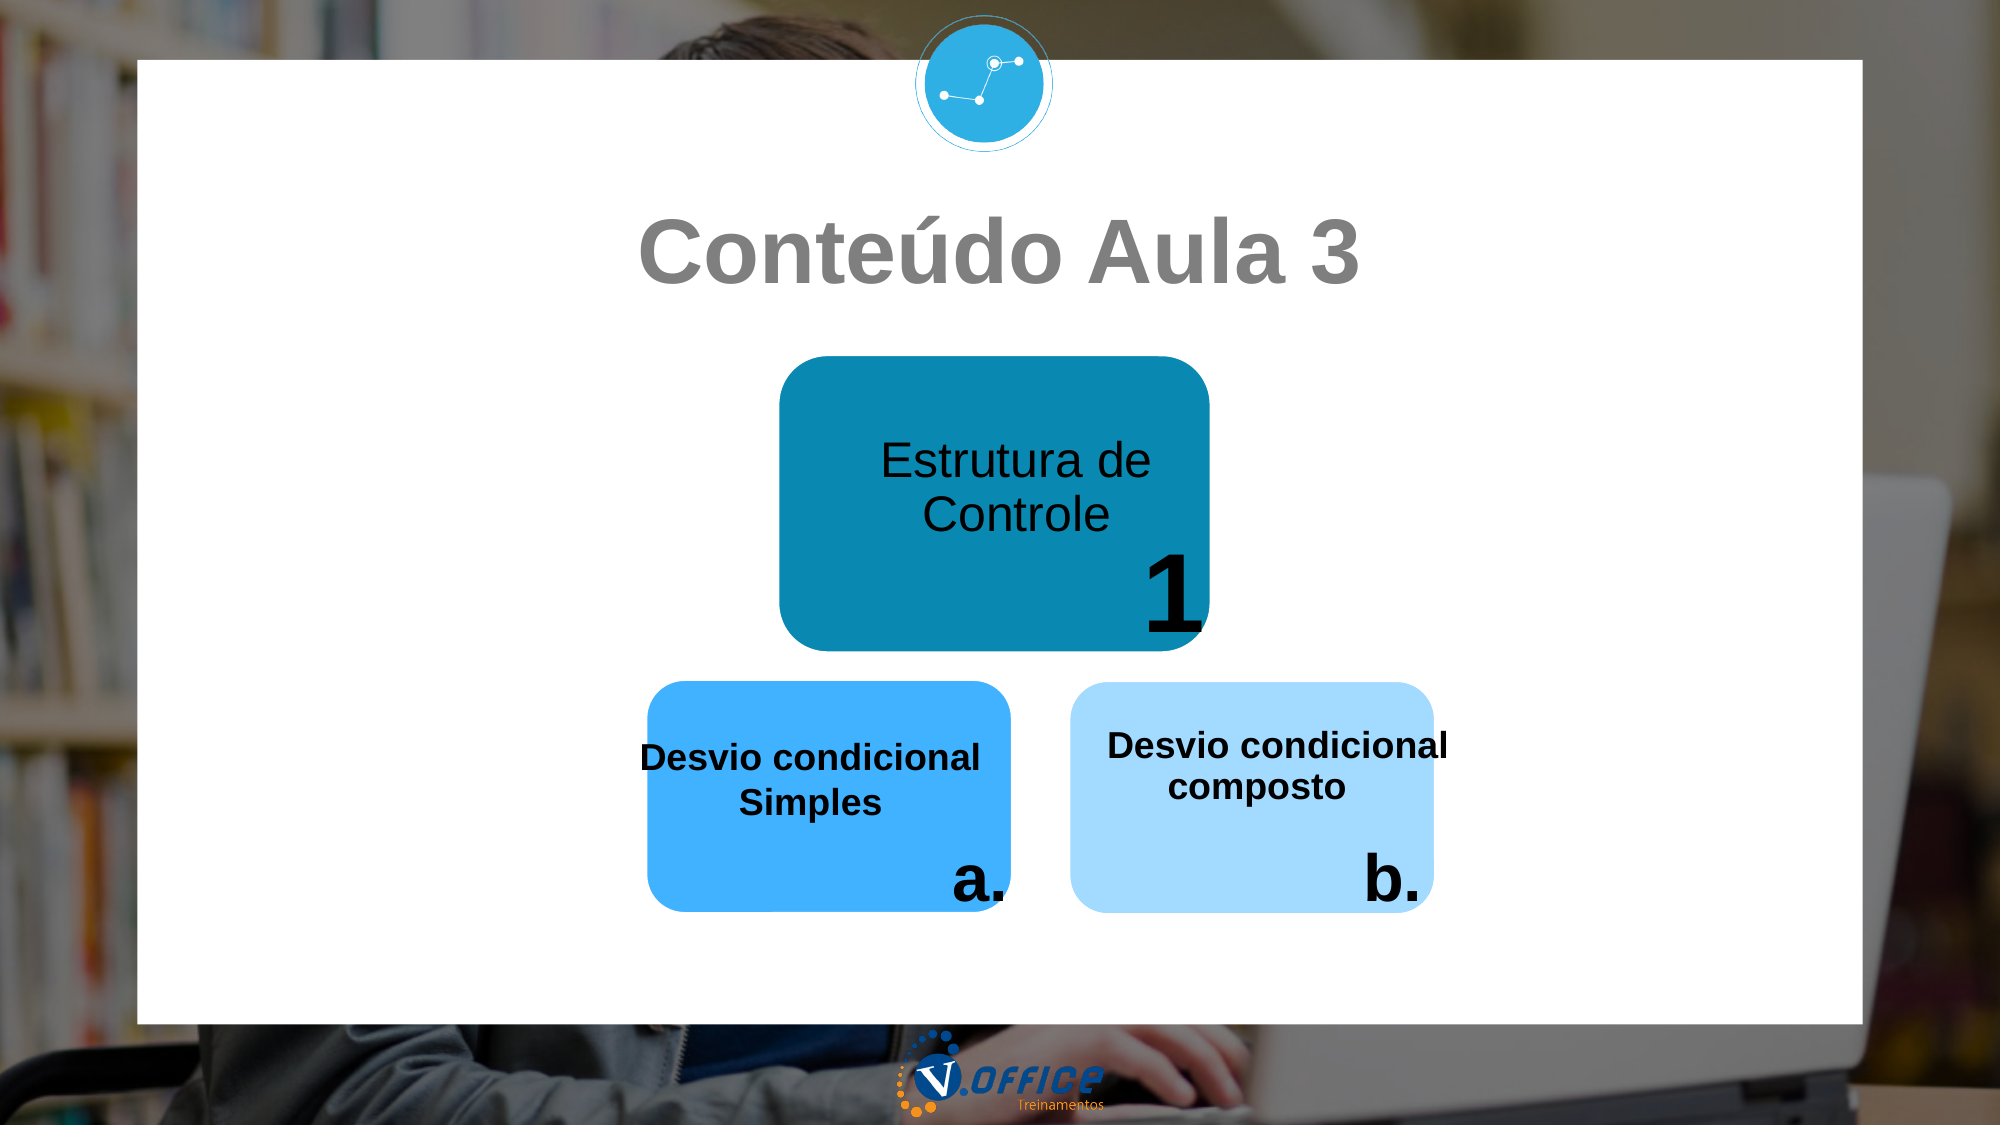

Conteúdo Aula 3

Estrutura de Controle

    Desvio condicional composto

1
Desvio condicional Simples
a.
b.